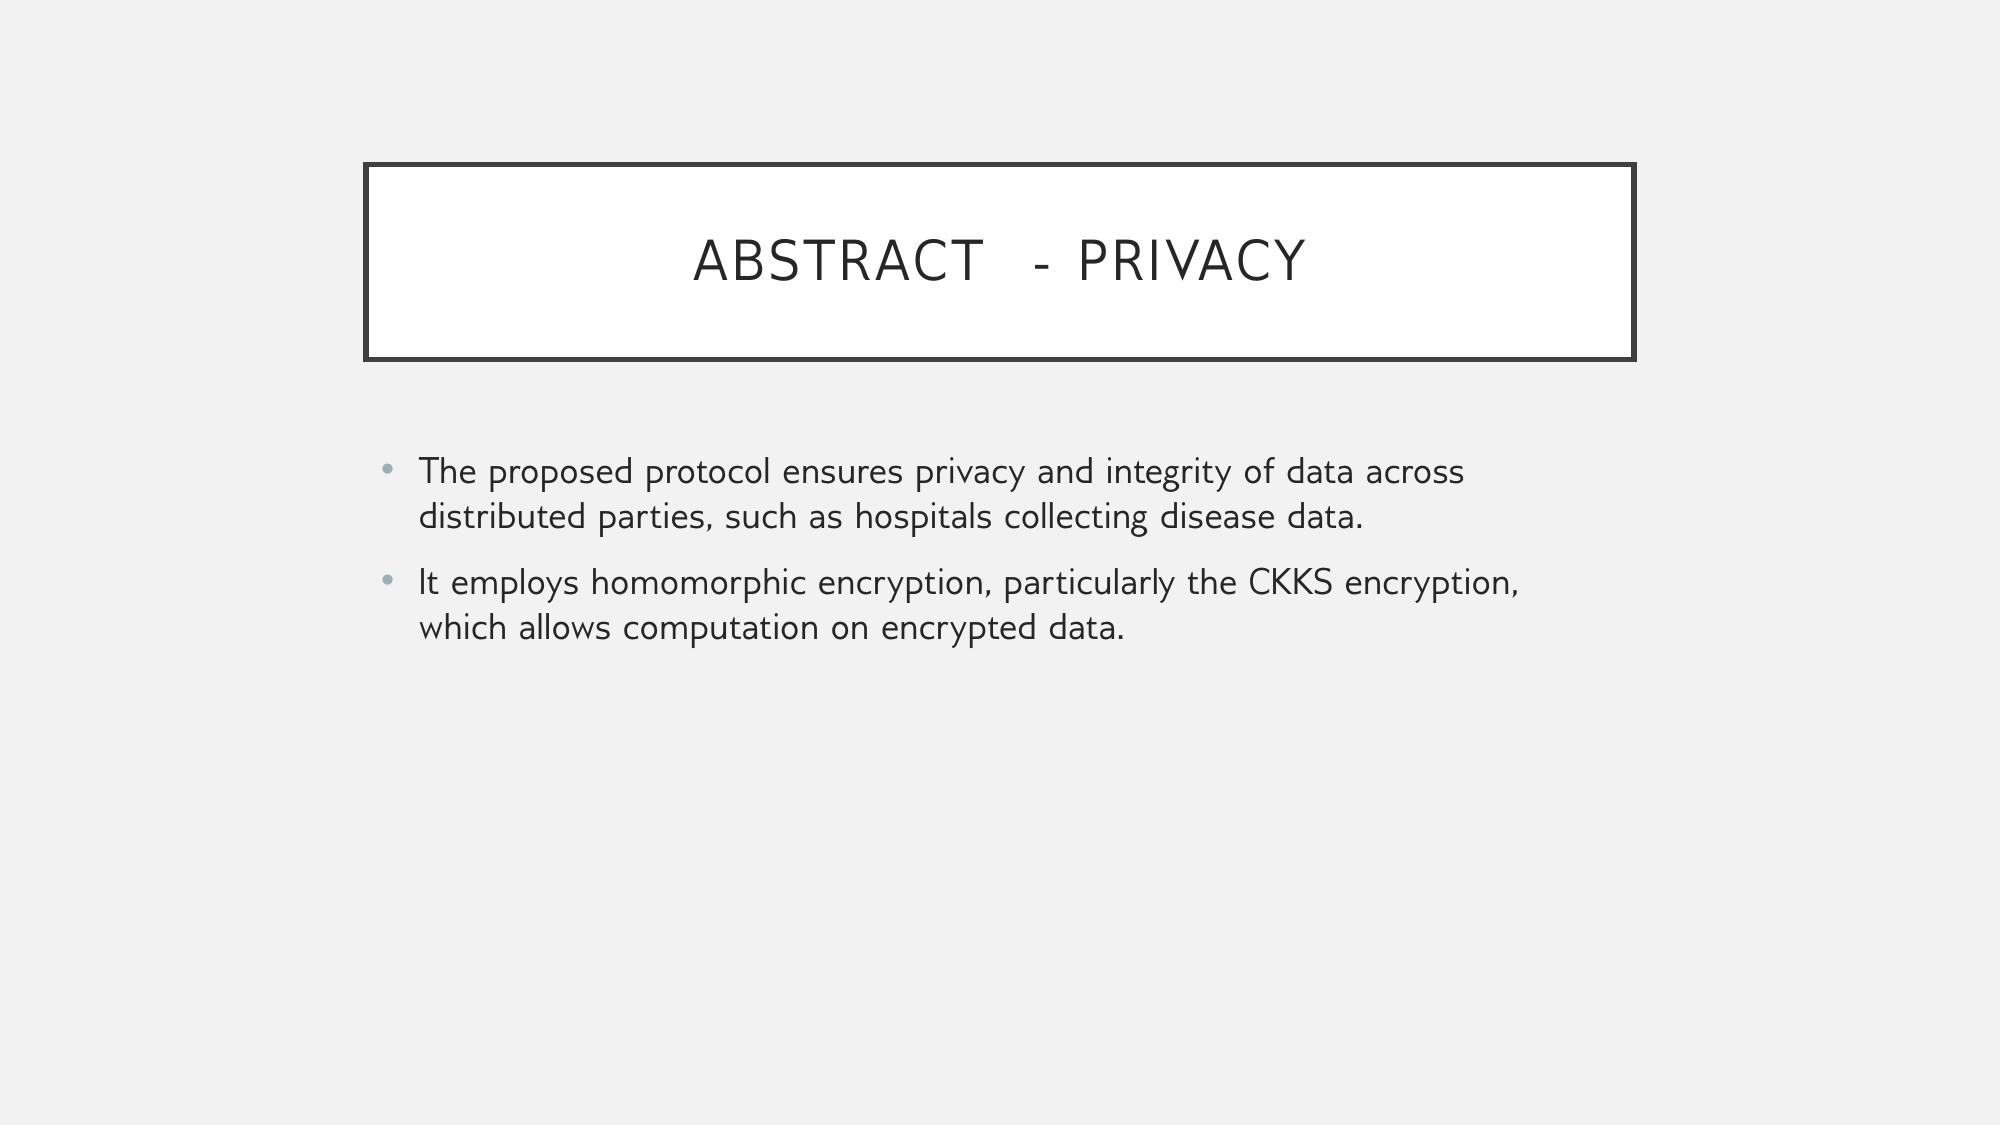

# Abstract  - Privacy
The proposed protocol ensures privacy and integrity of data across distributed parties, such as hospitals collecting disease data.
It employs homomorphic encryption, particularly the CKKS encryption, which allows computation on encrypted data.